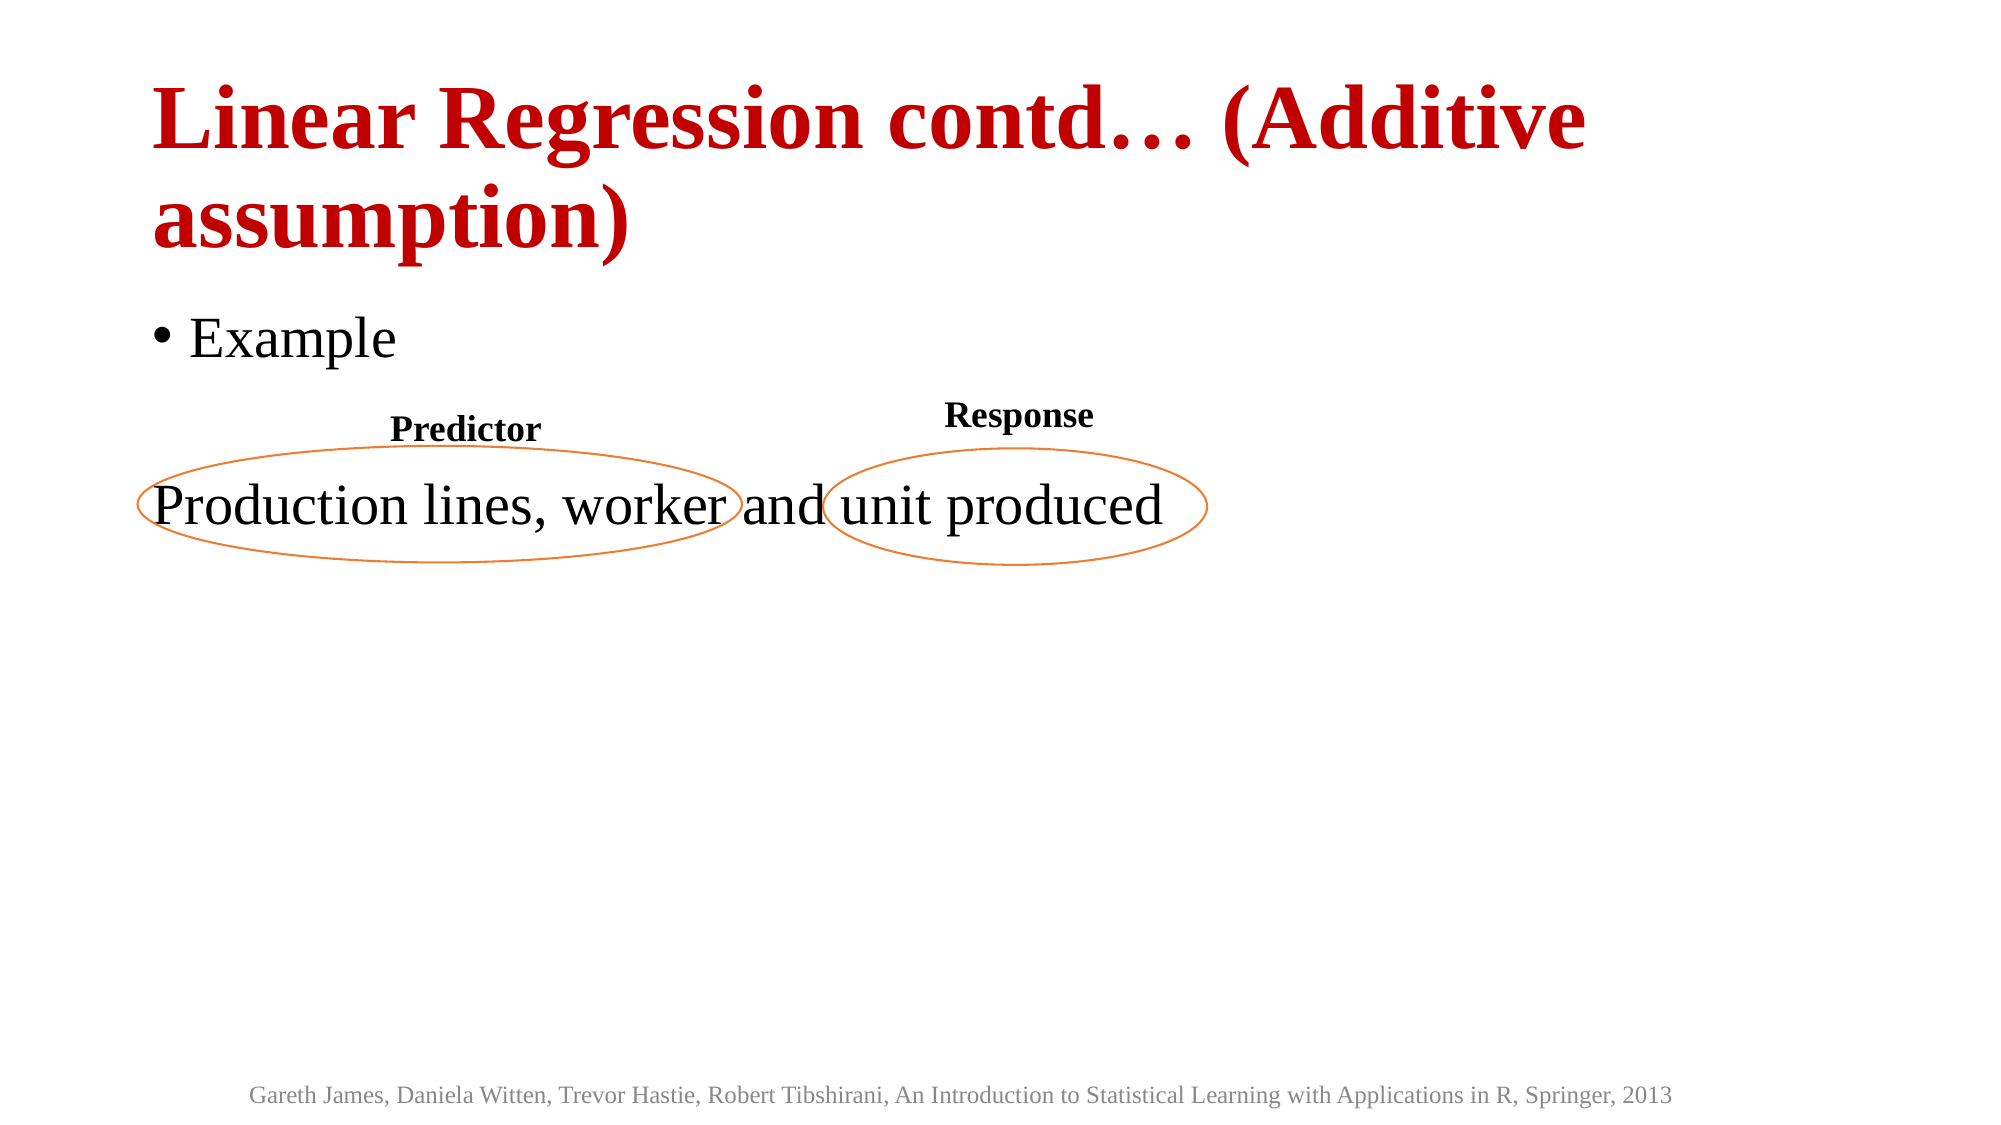

# Linear Regression contd… (Additive assumption)
Example

Production lines, worker and unit produced

Response
Predictor

Gareth James, Daniela Witten, Trevor Hastie, Robert Tibshirani, An Introduction to Statistical Learning with Applications in R, Springer, 2013